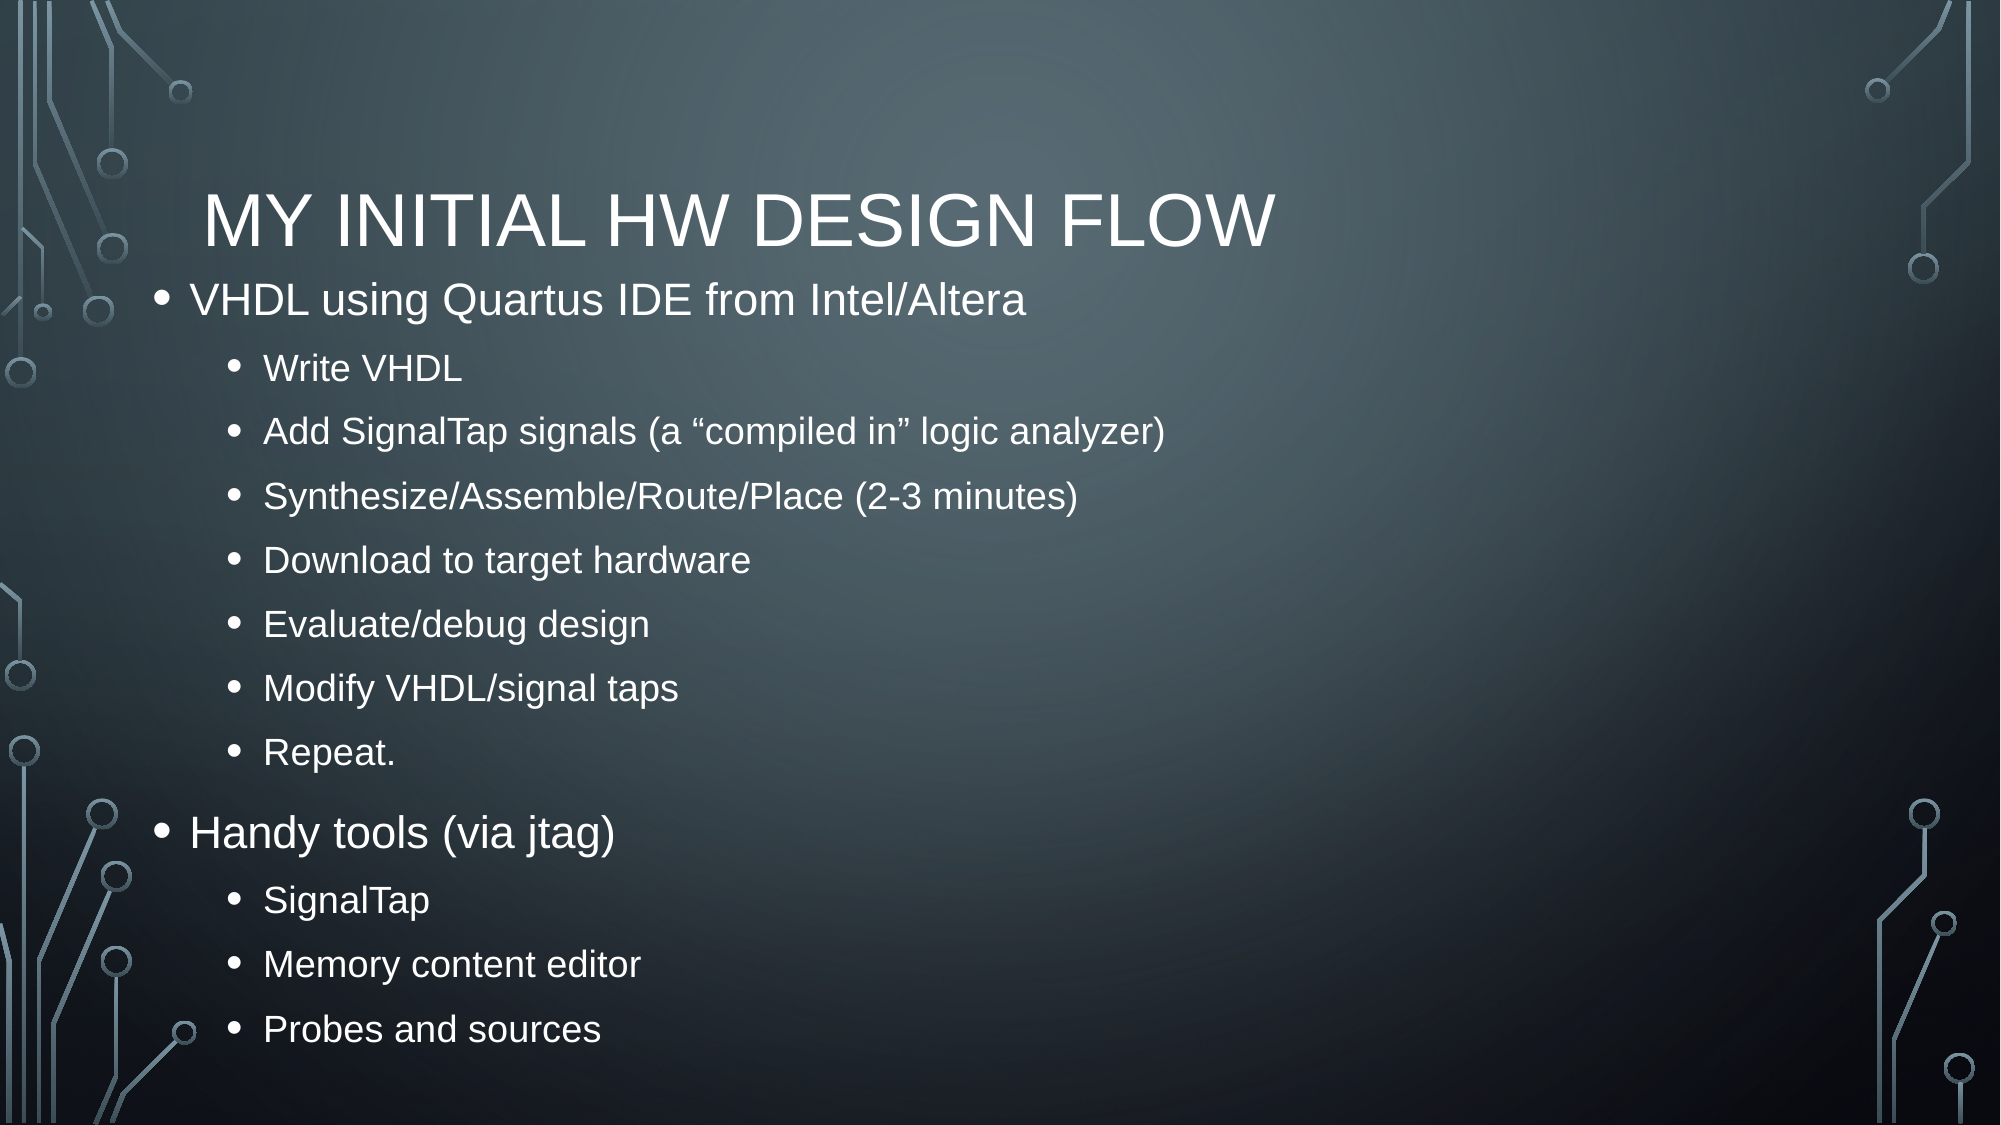

# My initial HW design flow
VHDL using Quartus IDE from Intel/Altera
Write VHDL
Add SignalTap signals (a “compiled in” logic analyzer)
Synthesize/Assemble/Route/Place (2-3 minutes)
Download to target hardware
Evaluate/debug design
Modify VHDL/signal taps
Repeat.
Handy tools (via jtag)
SignalTap
Memory content editor
Probes and sources